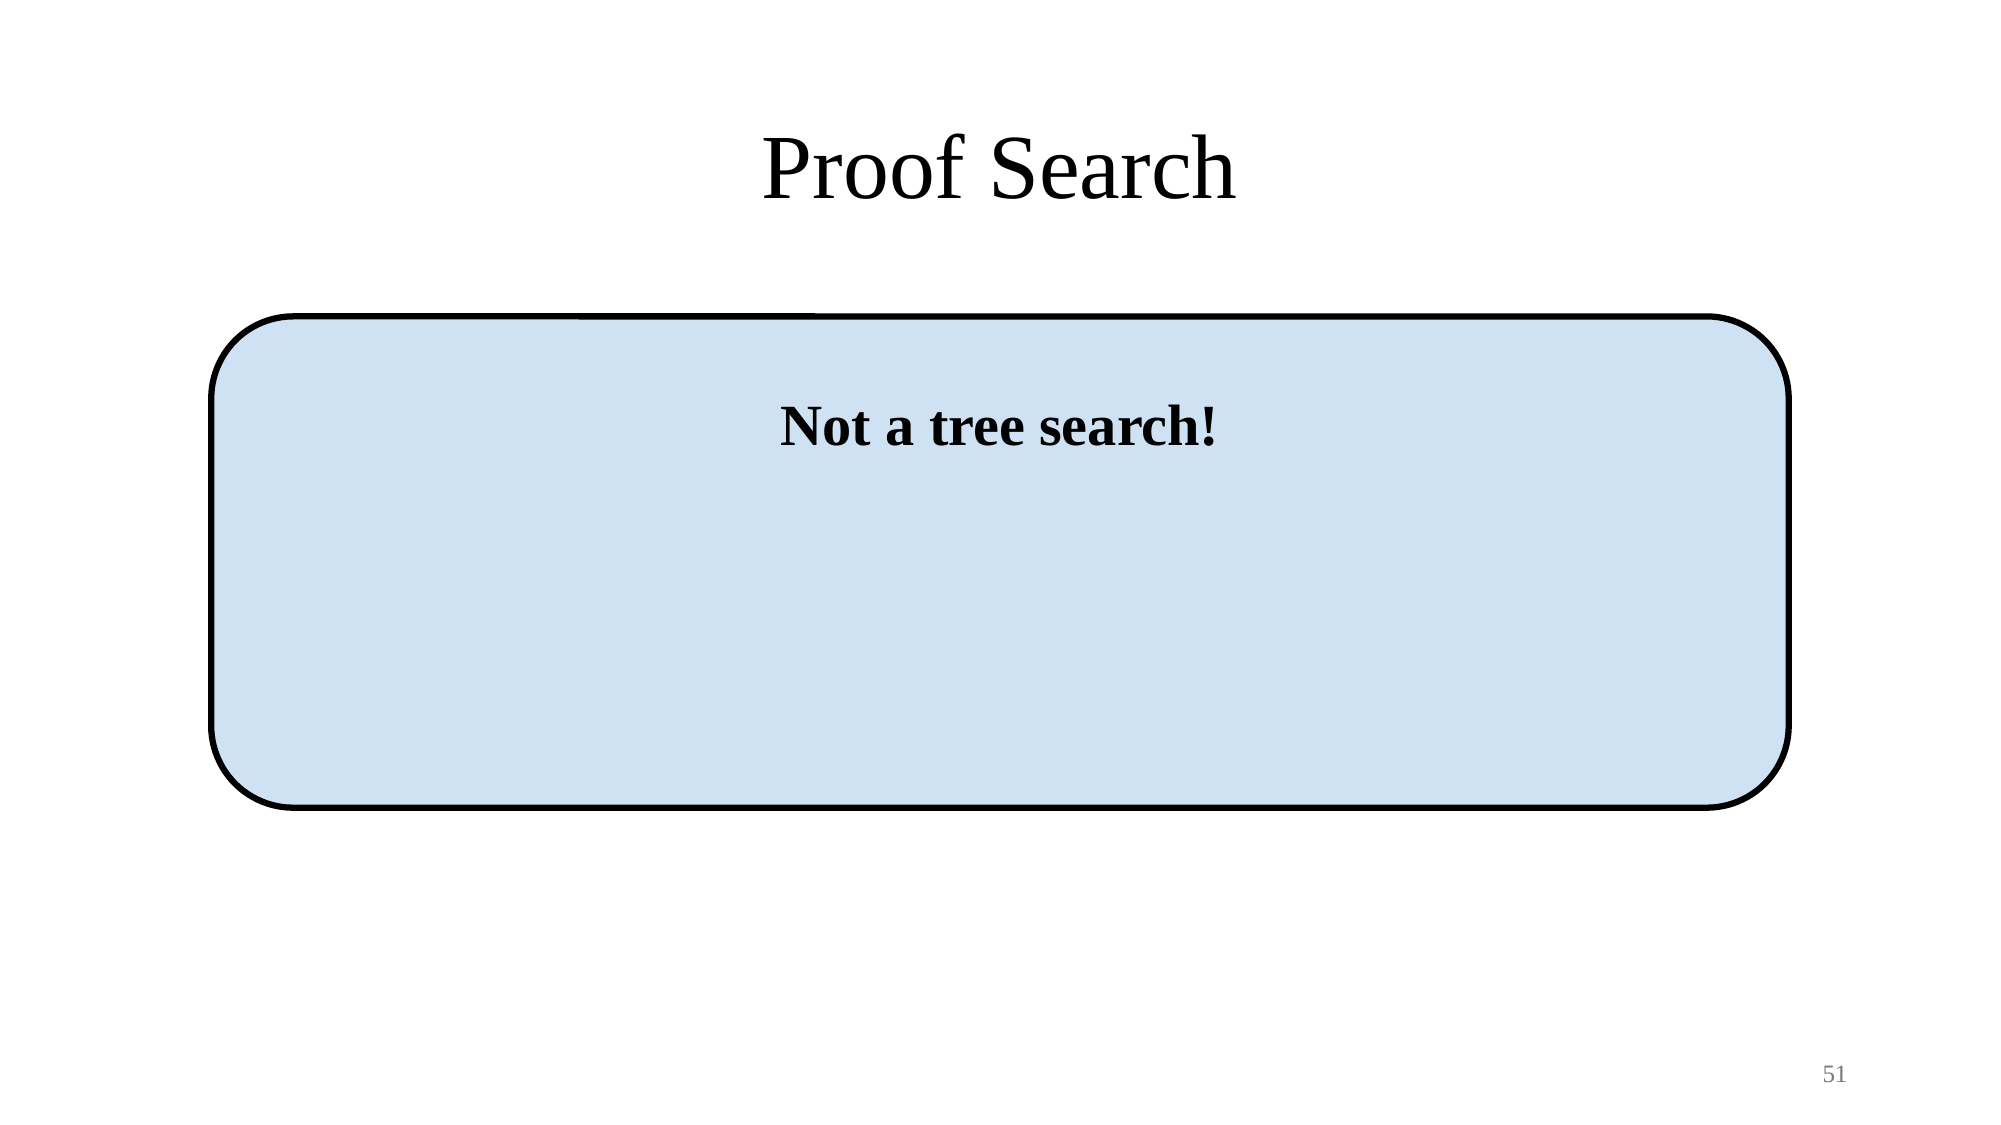

# Proof Search
Not a tree search!

51